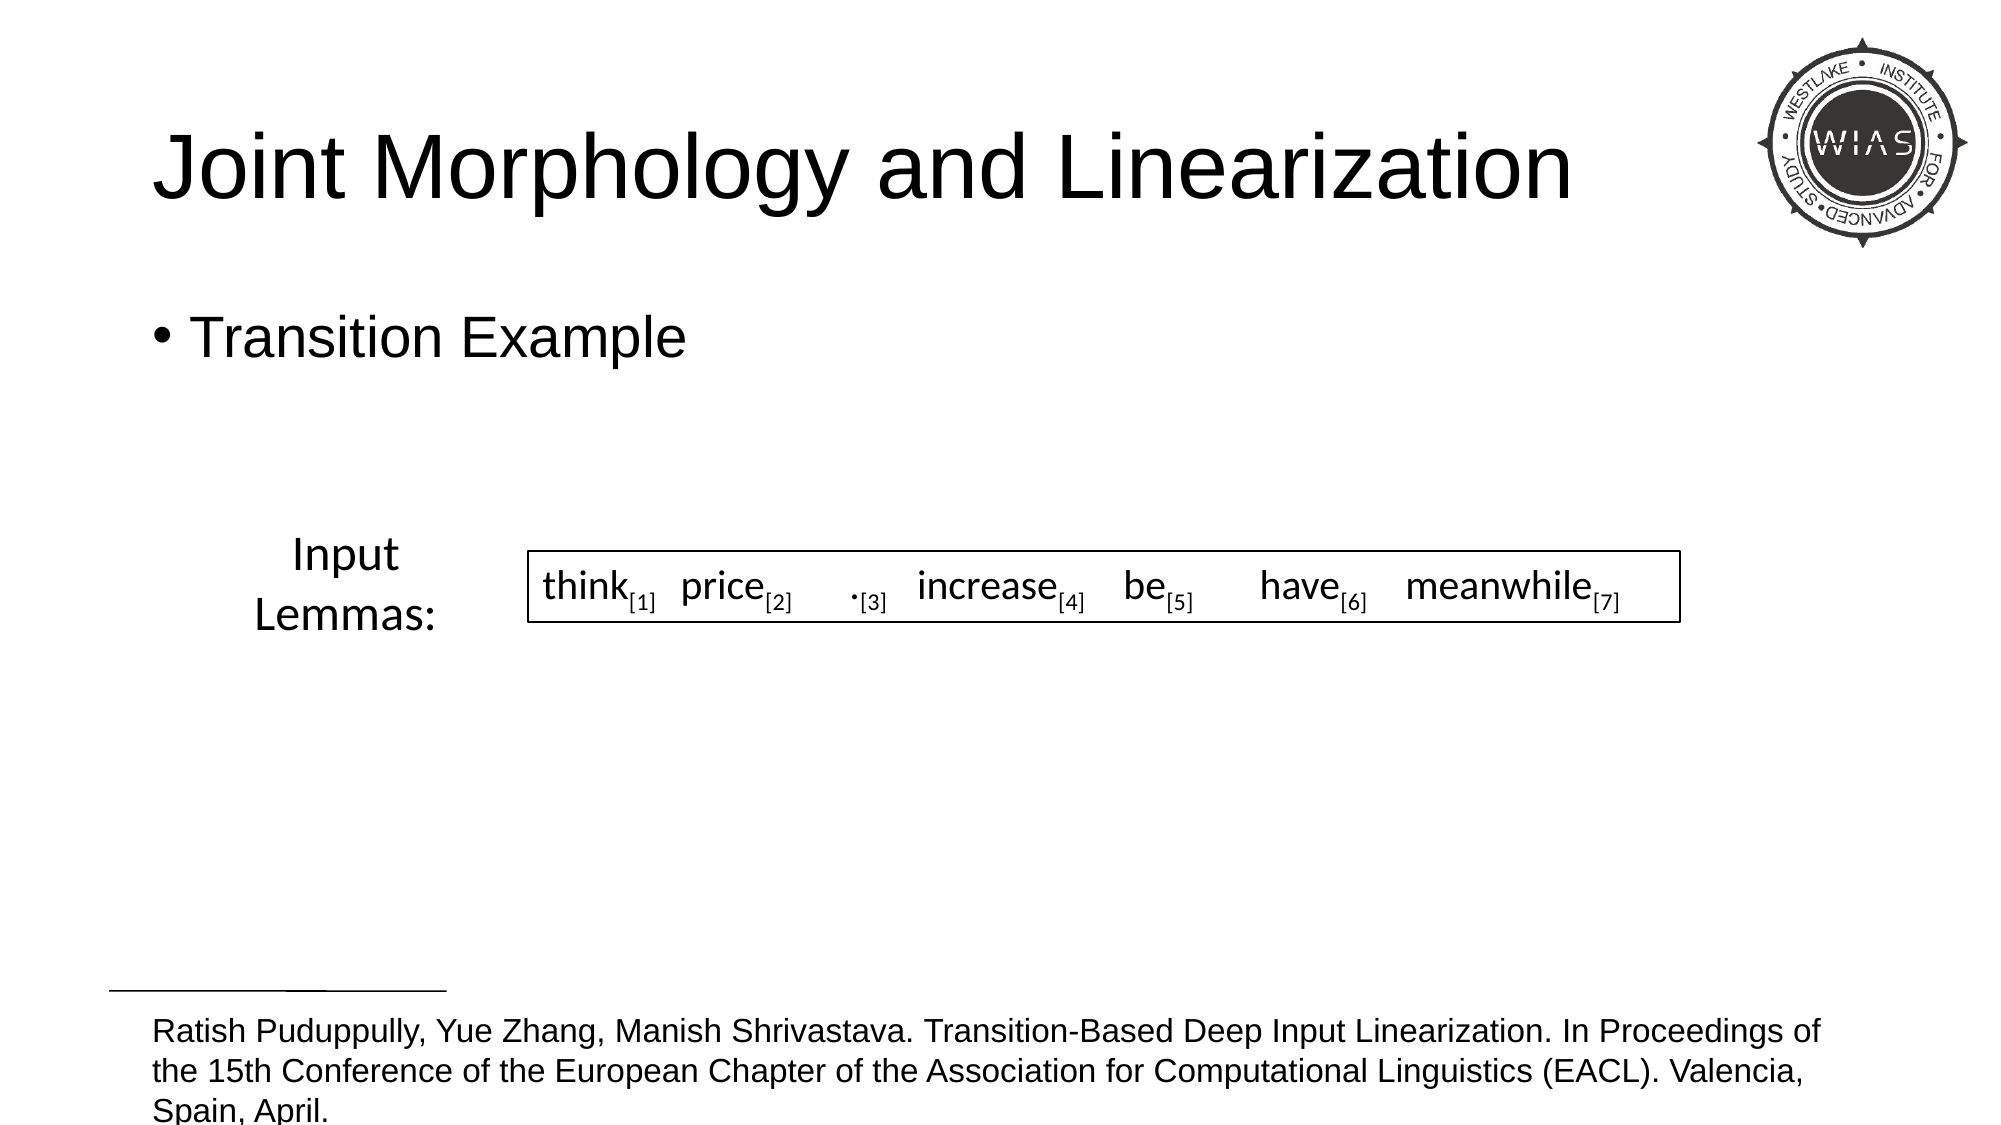

# Joint Morphology and Linearization
Transition Example

Input
Lemmas:
think[1]   price[2]      .[3]    increase[4]    be[5]       have[6]    meanwhile[7]

Ratish Puduppully, Yue Zhang, Manish Shrivastava. Transition-Based Deep Input Linearization. In Proceedings of the 15th Conference of the European Chapter of the Association for Computational Linguistics (EACL). Valencia, Spain, April.